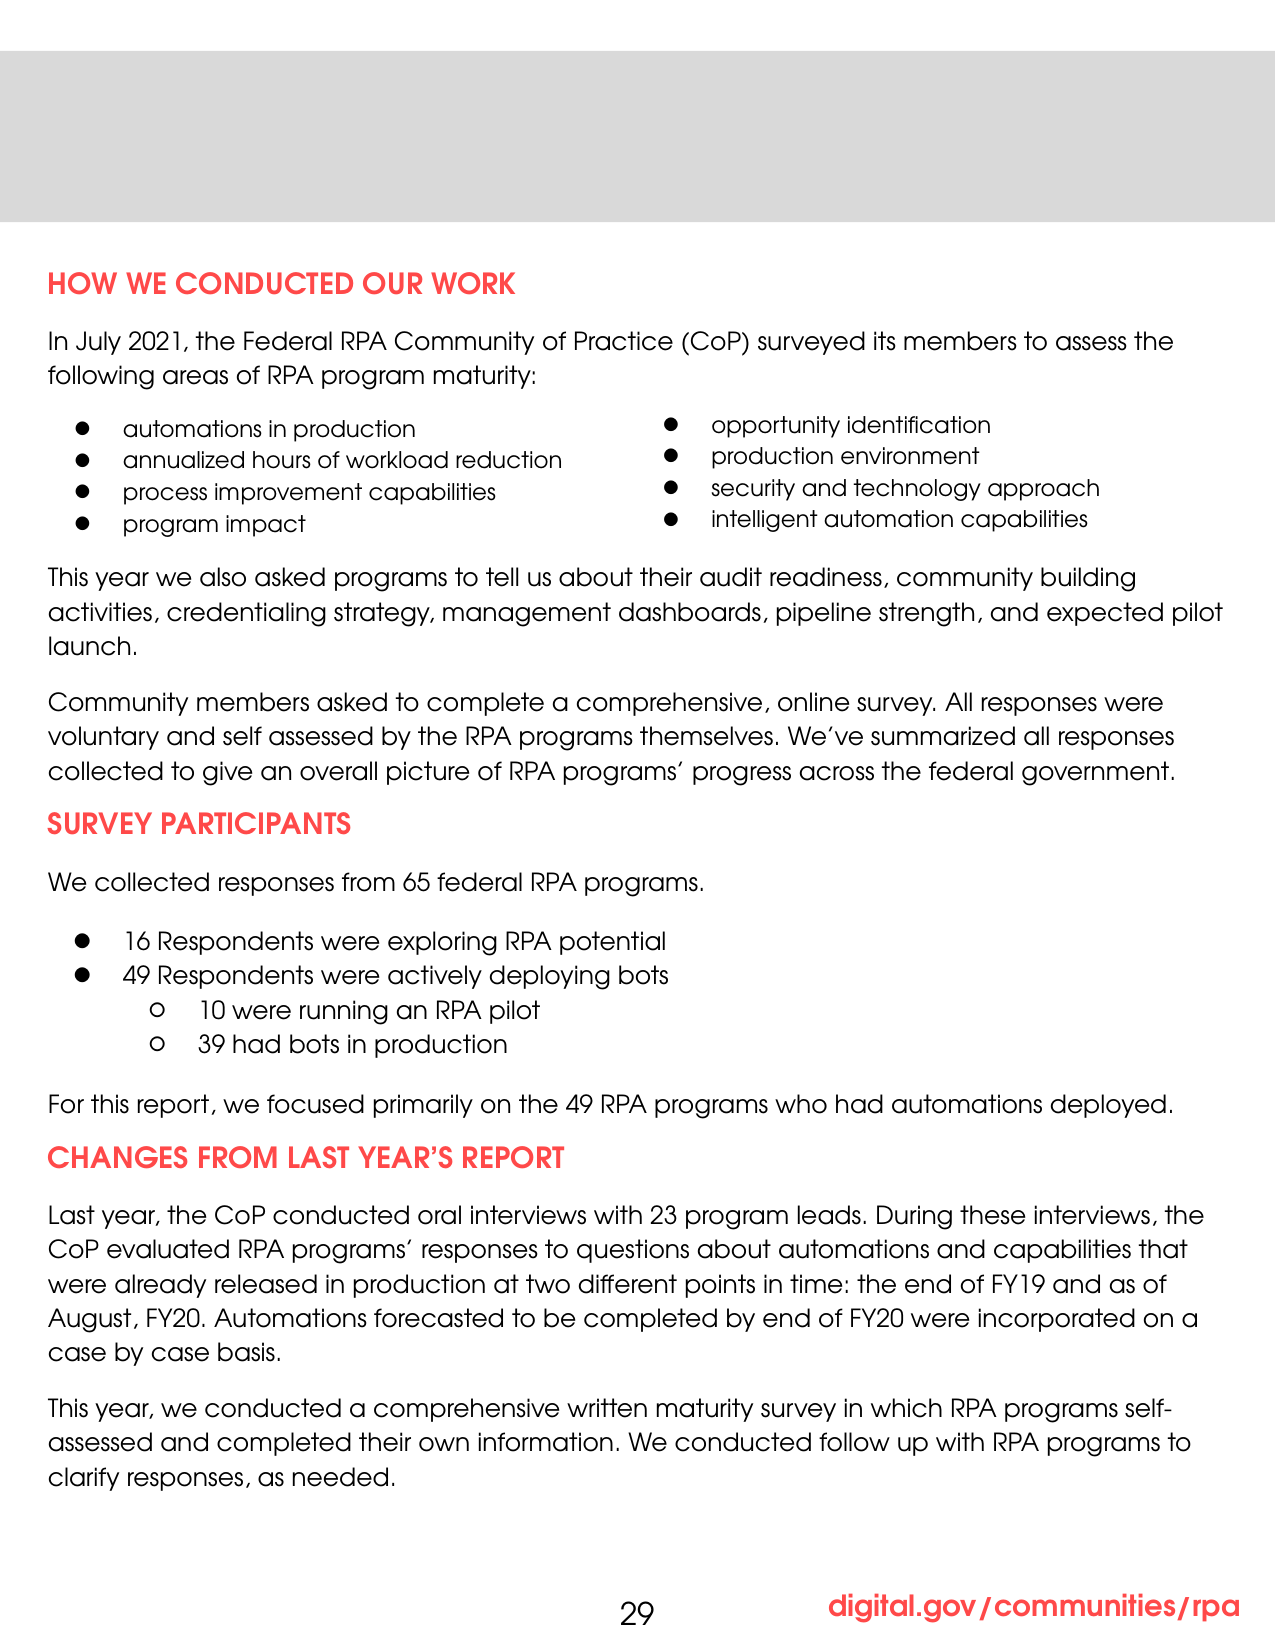

Survey Methodology

HOW WE CONDUCTED OUR WORK
In July 2021, the Federal RPA Community of Practice (CoP) surveyed its members to assess the following areas of RPA program maturity:
automations in production
annualized hours of workload reduction
process improvement capabilities
program impact
This year we also asked programs to tell us about their audit readiness, community building activities, credentialing strategy, management dashboards, pipeline strength, and expected pilot launch.
Community members asked to complete a comprehensive, online survey. All responses were voluntary and self assessed by the RPA programs themselves. We’ve summarized all responses collected to give an overall picture of RPA programs’ progress across the federal government.
SURVEY PARTICIPANTS
We collected responses from 65 federal RPA programs.
16 Respondents were exploring RPA potential
49 Respondents were actively deploying bots
10 were running an RPA pilot
39 had bots in production
For this report, we focused primarily on the 49 RPA programs who had automations deployed.
CHANGES FROM LAST YEAR’S REPORT
Last year, the CoP conducted oral interviews with 23 program leads. During these interviews, the CoP evaluated RPA programs’ responses to questions about automations and capabilities that were already released in production at two different points in time: the end of FY19 and as of August, FY20. Automations forecasted to be completed by end of FY20 were incorporated on a case by case basis.
This year, we conducted a comprehensive written maturity survey in which RPA programs self-assessed and completed their own information. We conducted follow up with RPA programs to clarify responses, as needed.

opportunity identification
production environment
security and technology approach
intelligent automation capabilities
digital.gov/communities/rpa
29